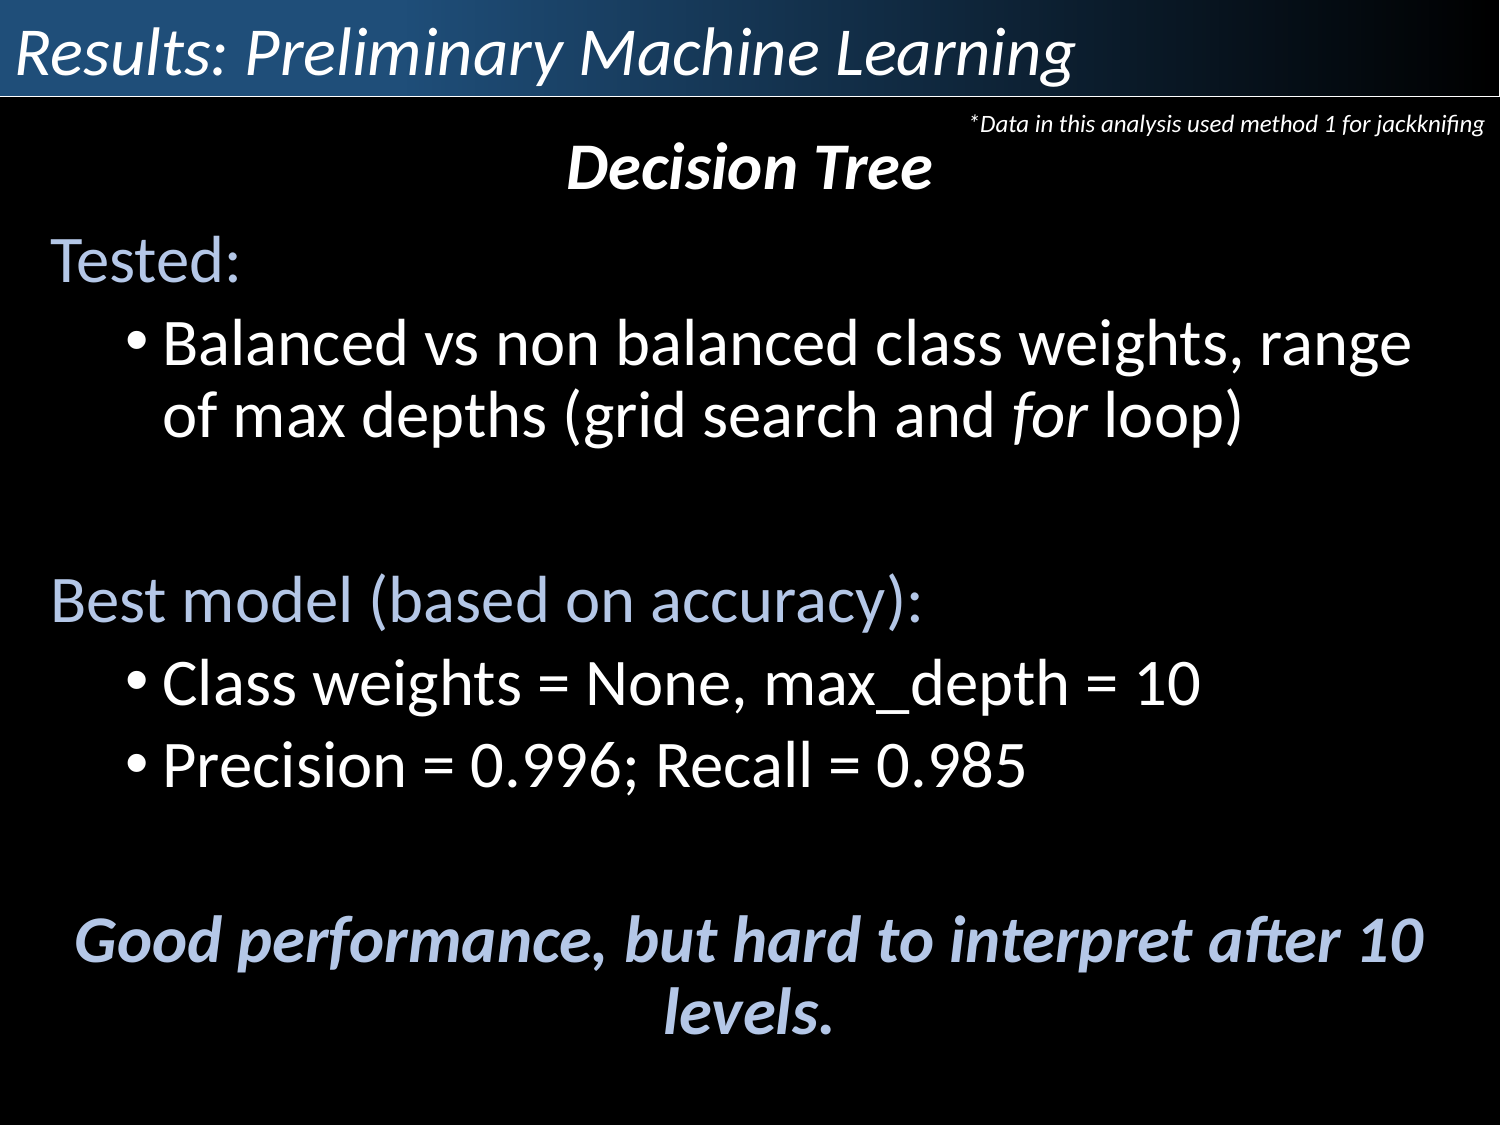

Results: Preliminary Machine Learning
*Data in this analysis used method 1 for jackknifing
Decision Tree
Tested:
Balanced vs non balanced class weights, range of max depths (grid search and for loop)

Best model (based on accuracy):
Class weights = None, max_depth = 10
Precision = 0.996; Recall = 0.985

Good performance, but hard to interpret after 10 levels.